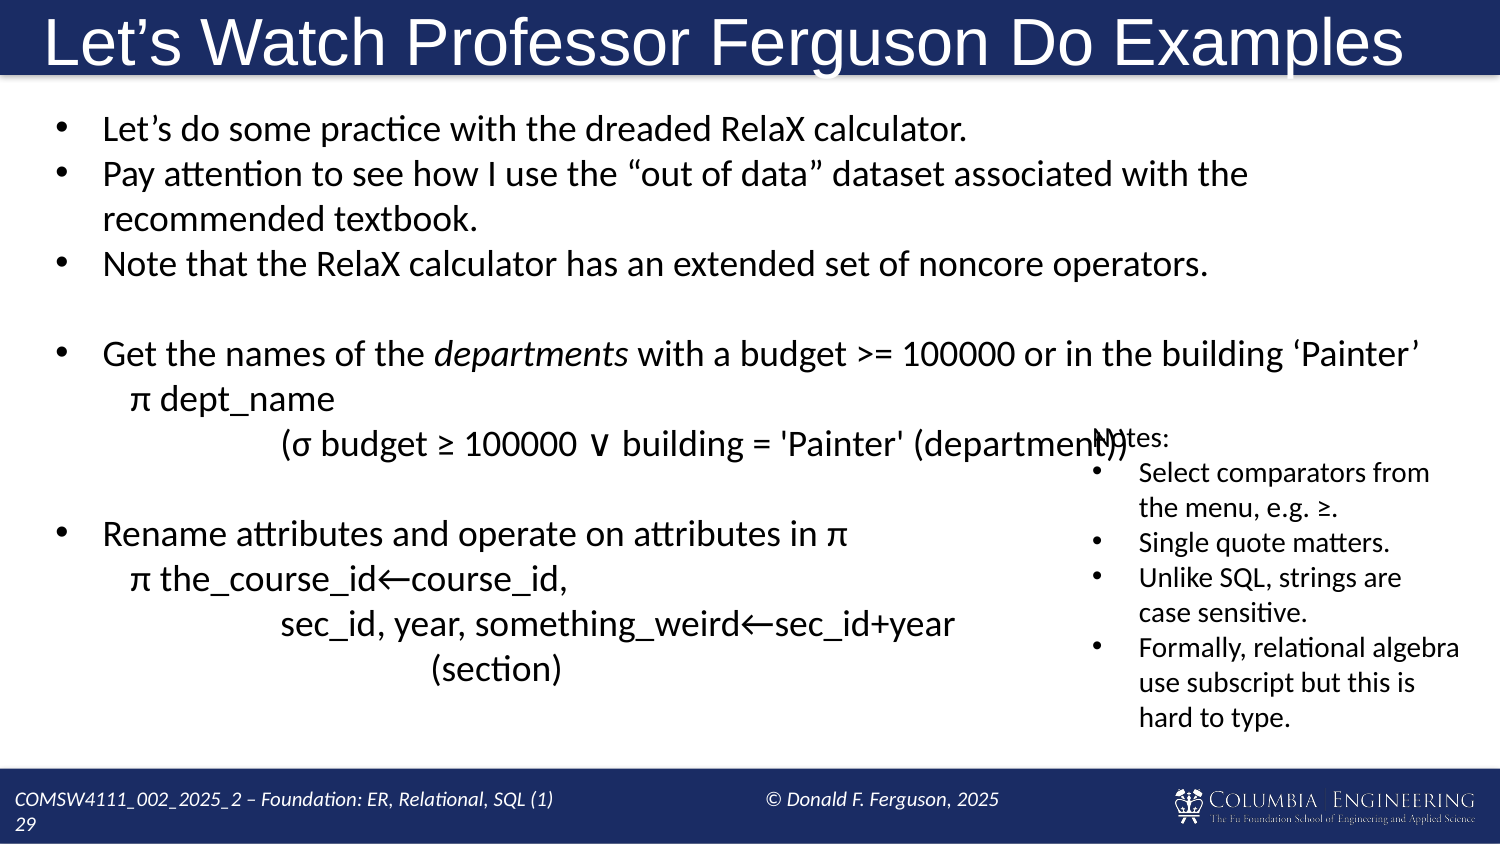

# Let’s Watch Professor Ferguson Do Examples
Let’s do some practice with the dreaded RelaX calculator.
Pay attention to see how I use the “out of data” dataset associated with the recommended textbook.
Note that the RelaX calculator has an extended set of noncore operators.

Get the names of the departments with a budget >= 100000 or in the building ‘Painter’
π dept_name
	(σ budget ≥ 100000 ∨ building = 'Painter' (department))
Rename attributes and operate on attributes in π
π the_course_id←course_id,
	sec_id, year, something_weird←sec_id+year
		(section)
Notes:
Select comparators from
the menu, e.g. ≥.
Single quote matters.
Unlike SQL, strings are
case sensitive.
Formally, relational algebra
use subscript but this is
hard to type.